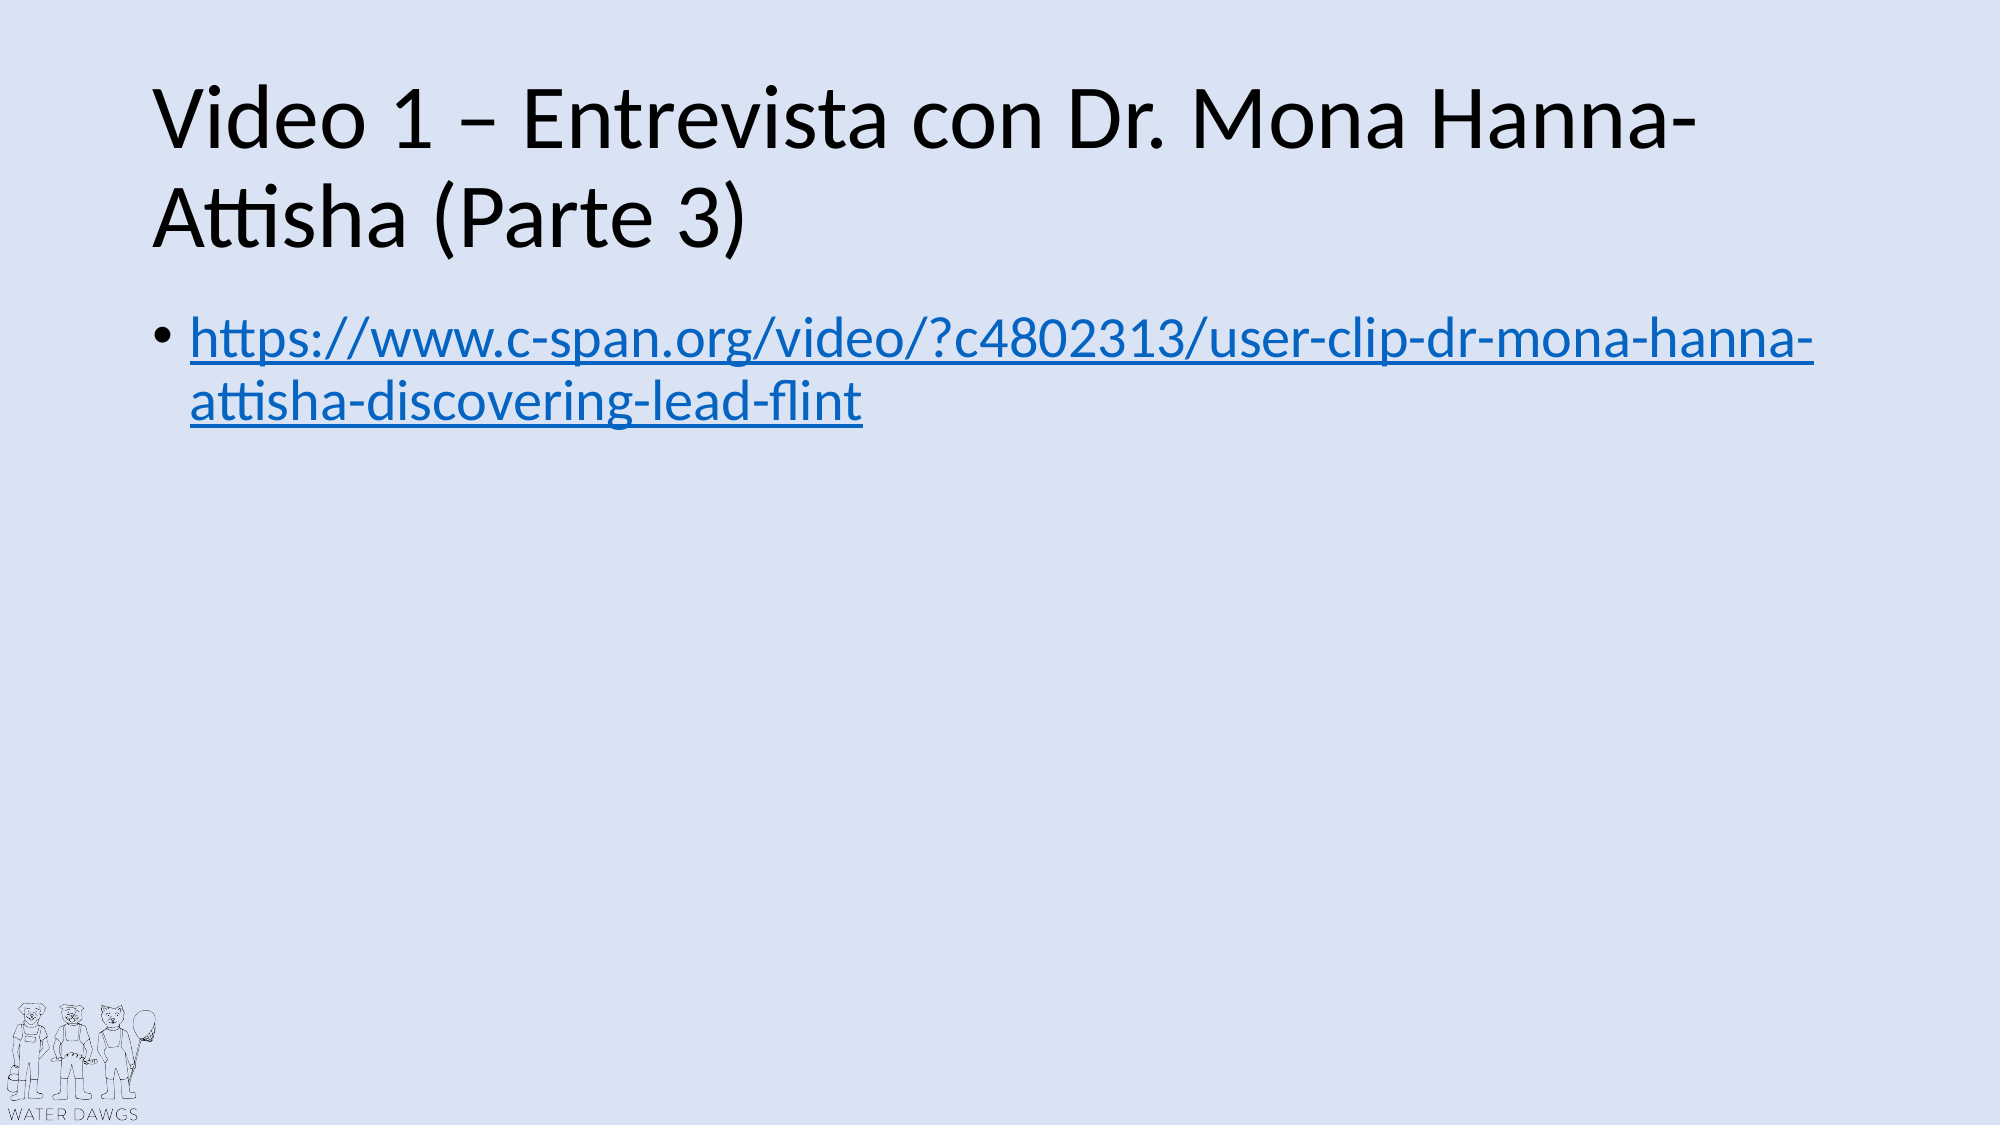

# Video 1 – Entrevista con Dr. Mona Hanna-Attisha (Parte 3)
https://www.c-span.org/video/?c4802313/user-clip-dr-mona-hanna-attisha-discovering-lead-flint